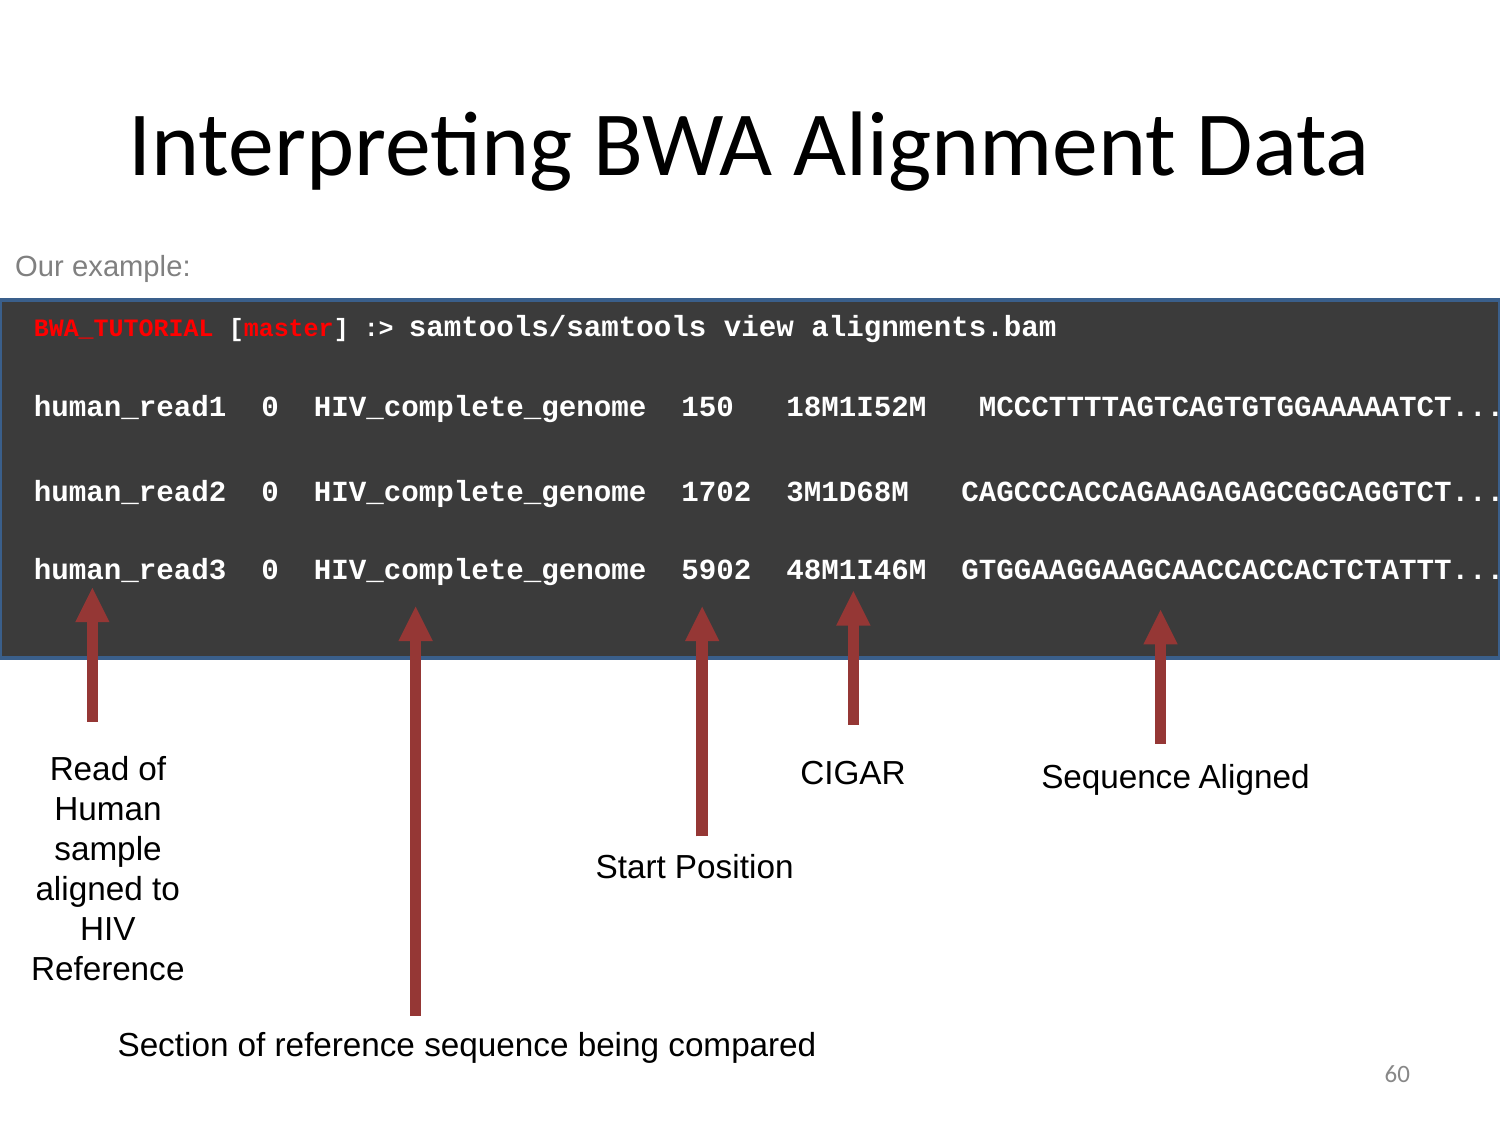

# Interpreting BWA Alignment Data
Our example:

BWA_TUTORIAL [master] :> samtools/samtools view alignments.bam

human_read1  0  HIV_complete_genome  150   18M1I52M   MCCCTTTTAGTCAGTGTGGAAAAATCT....

human_read2  0  HIV_complete_genome  1702  3M1D68M   CAGCCCACCAGAAGAGAGCGGCAGGTCT....
human_read3  0  HIV_complete_genome  5902  48M1I46M  GTGGAAGGAAGCAACCACCACTCTATTT....
Read of Human sample aligned to HIV Reference
CIGAR
Sequence Aligned
Start Position
Section of reference sequence being compared
60